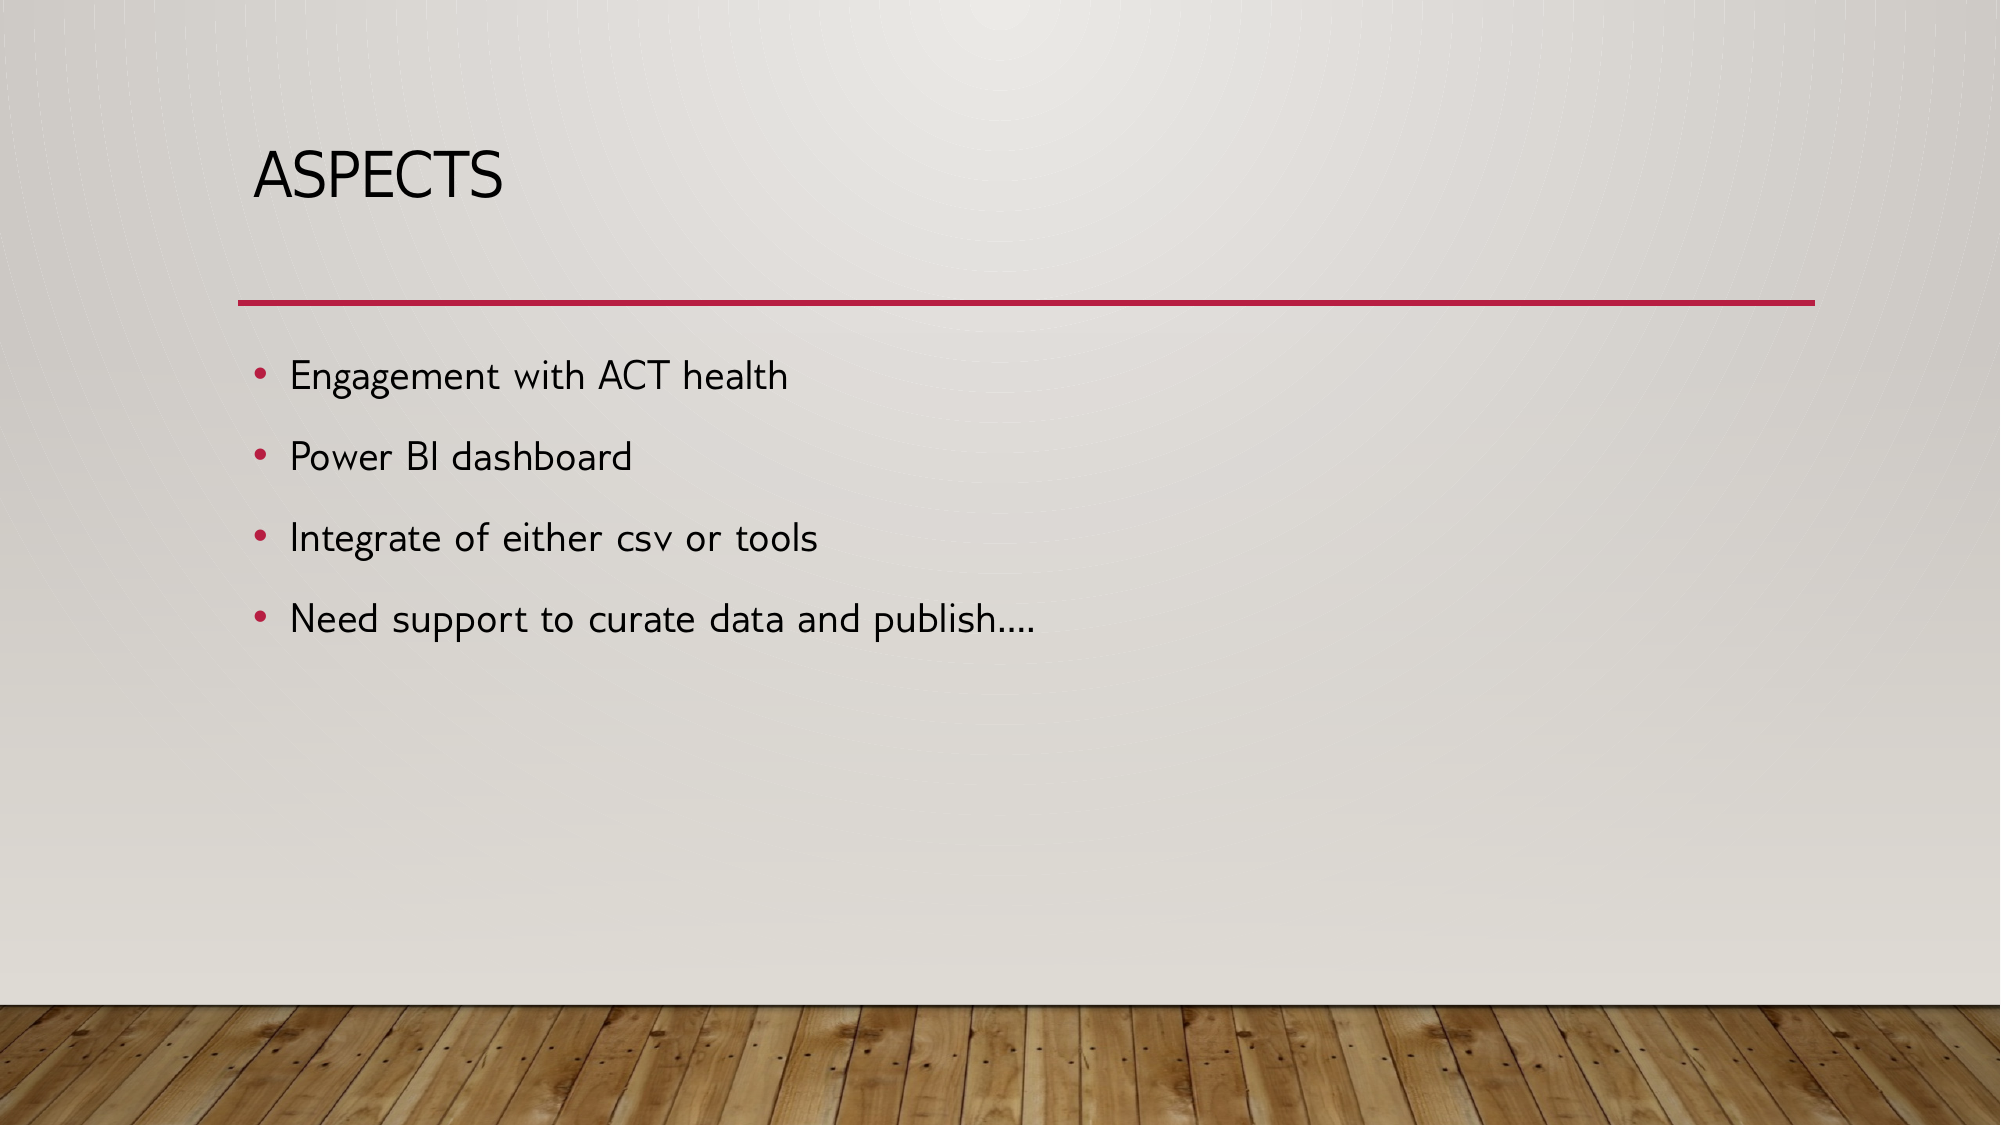

# aSPECTS
Engagement with ACT health
Power BI dashboard
Integrate of either csv or tools
Need support to curate data and publish….